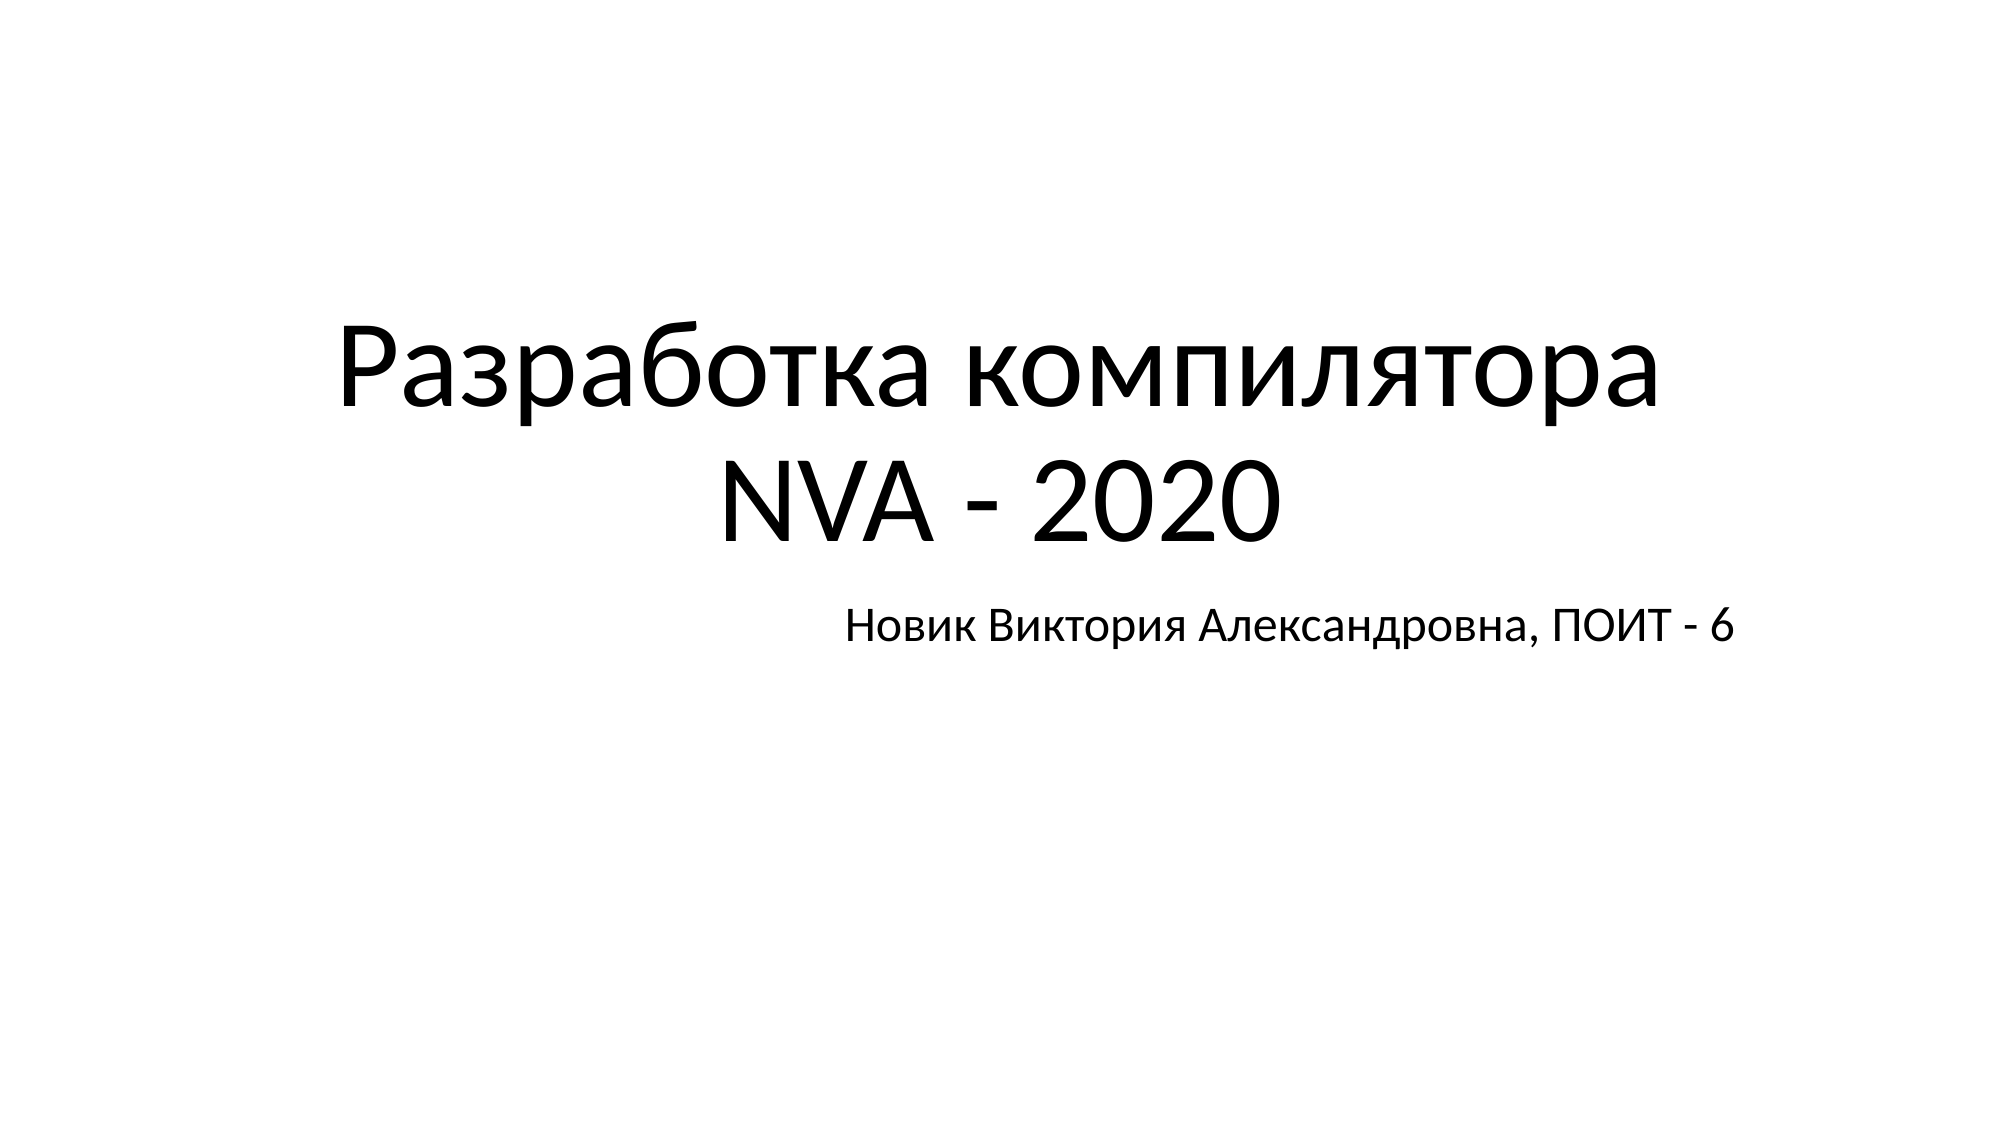

# Разработка компилятора NVA - 2020
Новик Виктория Александровна, ПОИТ - 6